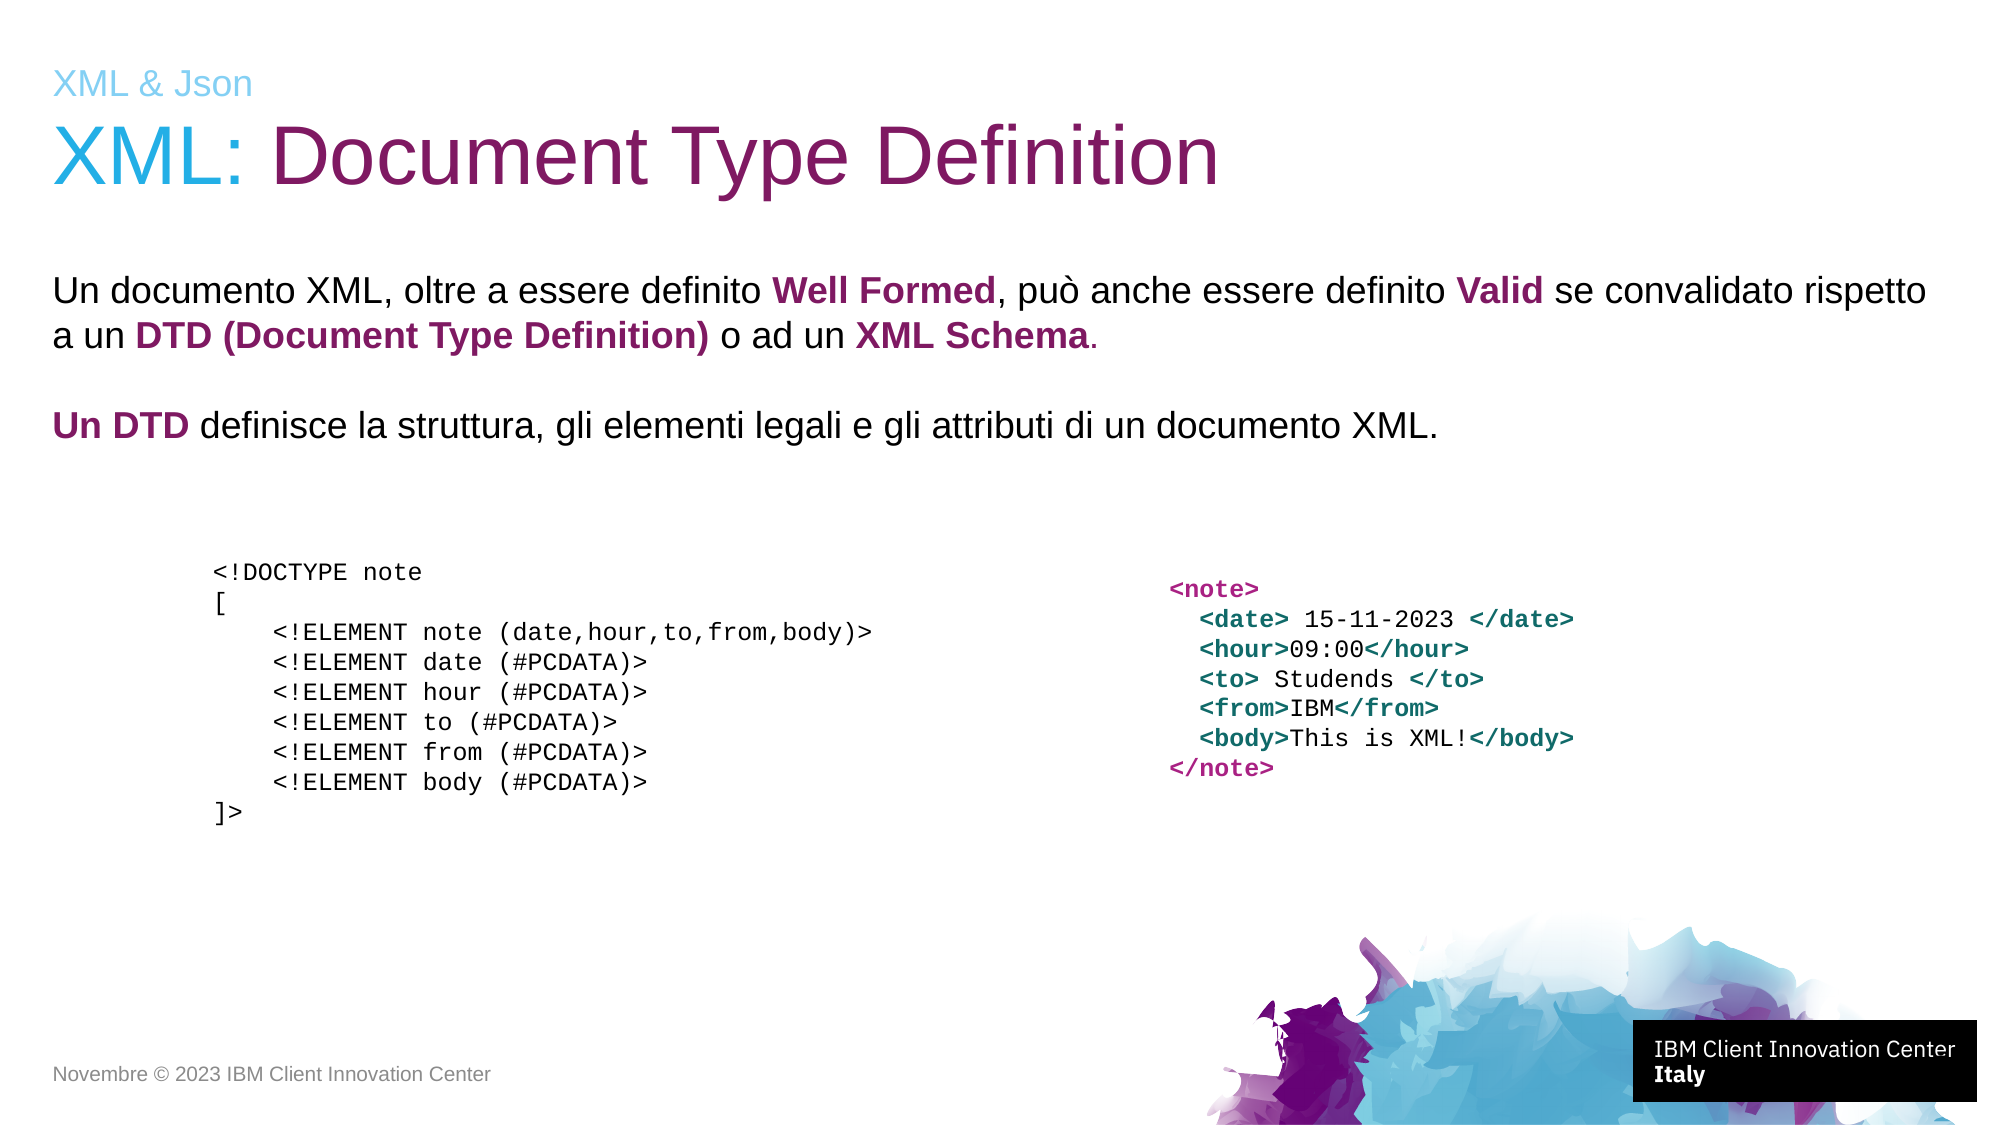

XML & Json
# XML: Document Type Definition
Un documento XML, oltre a essere definito Well Formed, può anche essere definito Valid se convalidato rispetto a un DTD (Document Type Definition) o ad un XML Schema.

Un DTD definisce la struttura, gli elementi legali e gli attributi di un documento XML.
<!DOCTYPE note
[
    <!ELEMENT note (date,hour,to,from,body)>
    <!ELEMENT date (#PCDATA)>
    <!ELEMENT hour (#PCDATA)>
    <!ELEMENT to (#PCDATA)>
    <!ELEMENT from (#PCDATA)>
    <!ELEMENT body (#PCDATA)>
]>
<note>
  <date> 15-11-2023 </date>
  <hour>09:00</hour>
  <to> Studends </to>
  <from>IBM</from>
  <body>This is XML!</body>
</note>
7
Novembre © 2023 IBM Client Innovation Center